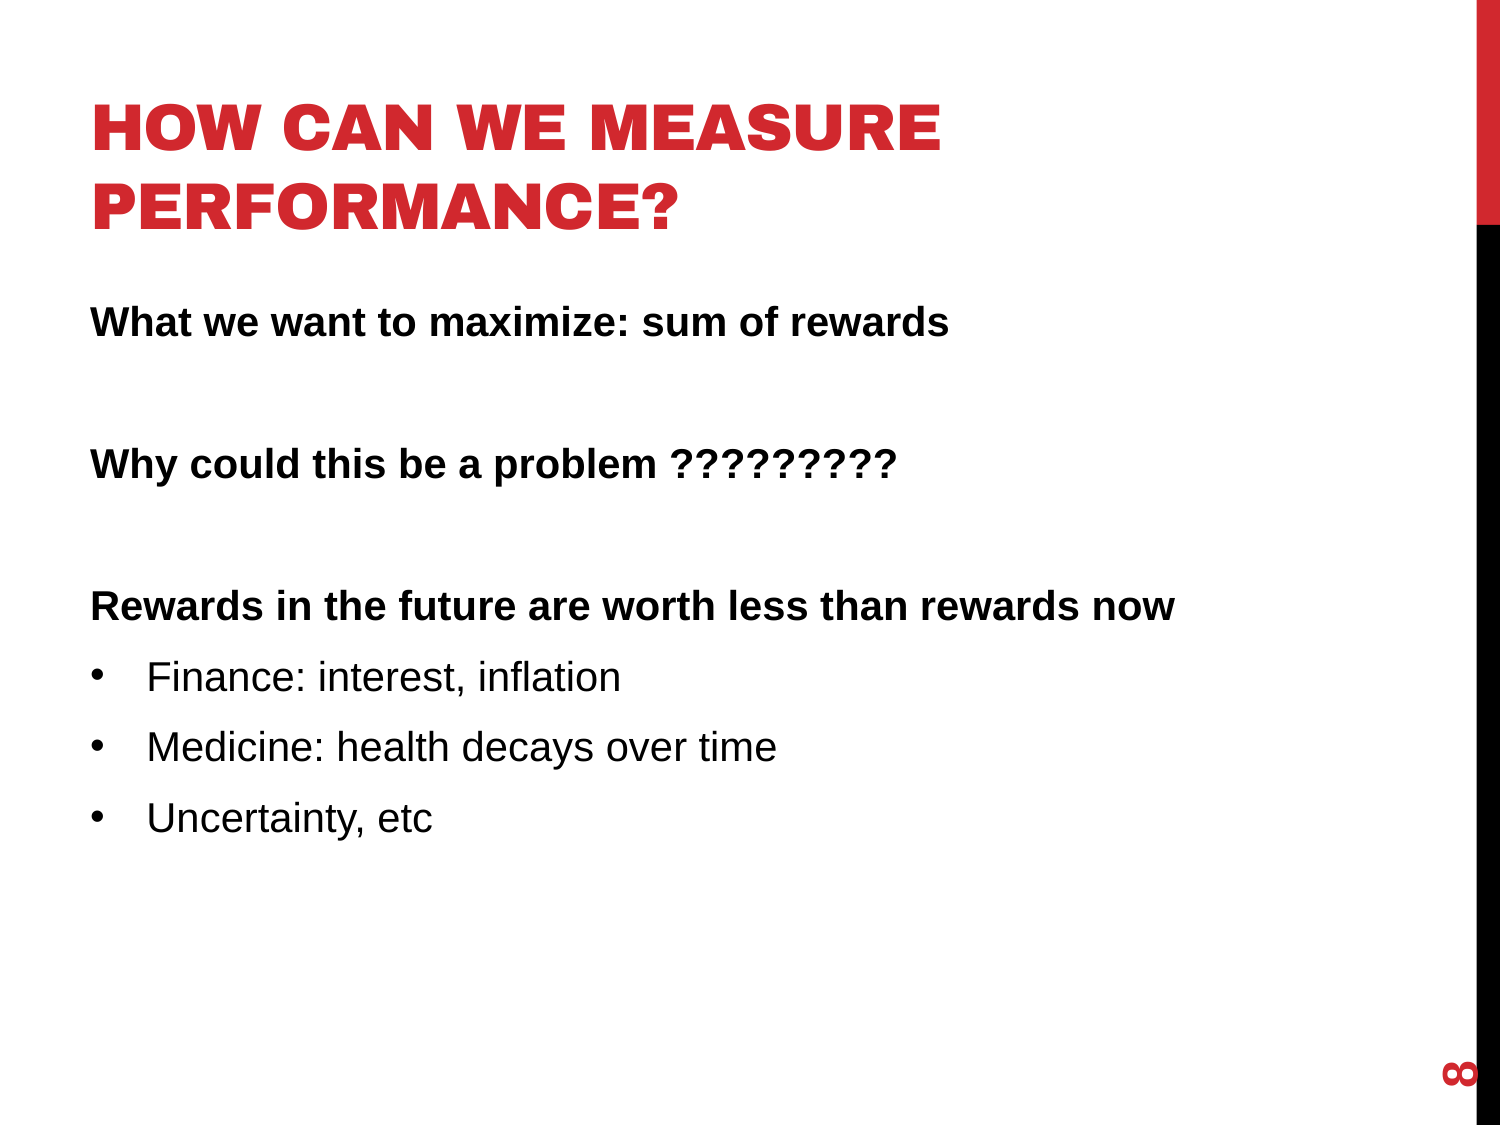

# How can we measure performance?
What we want to maximize: sum of rewards

Why could this be a problem ?????????

Rewards in the future are worth less than rewards now
Finance: interest, inflation
Medicine: health decays over time
Uncertainty, etc

8